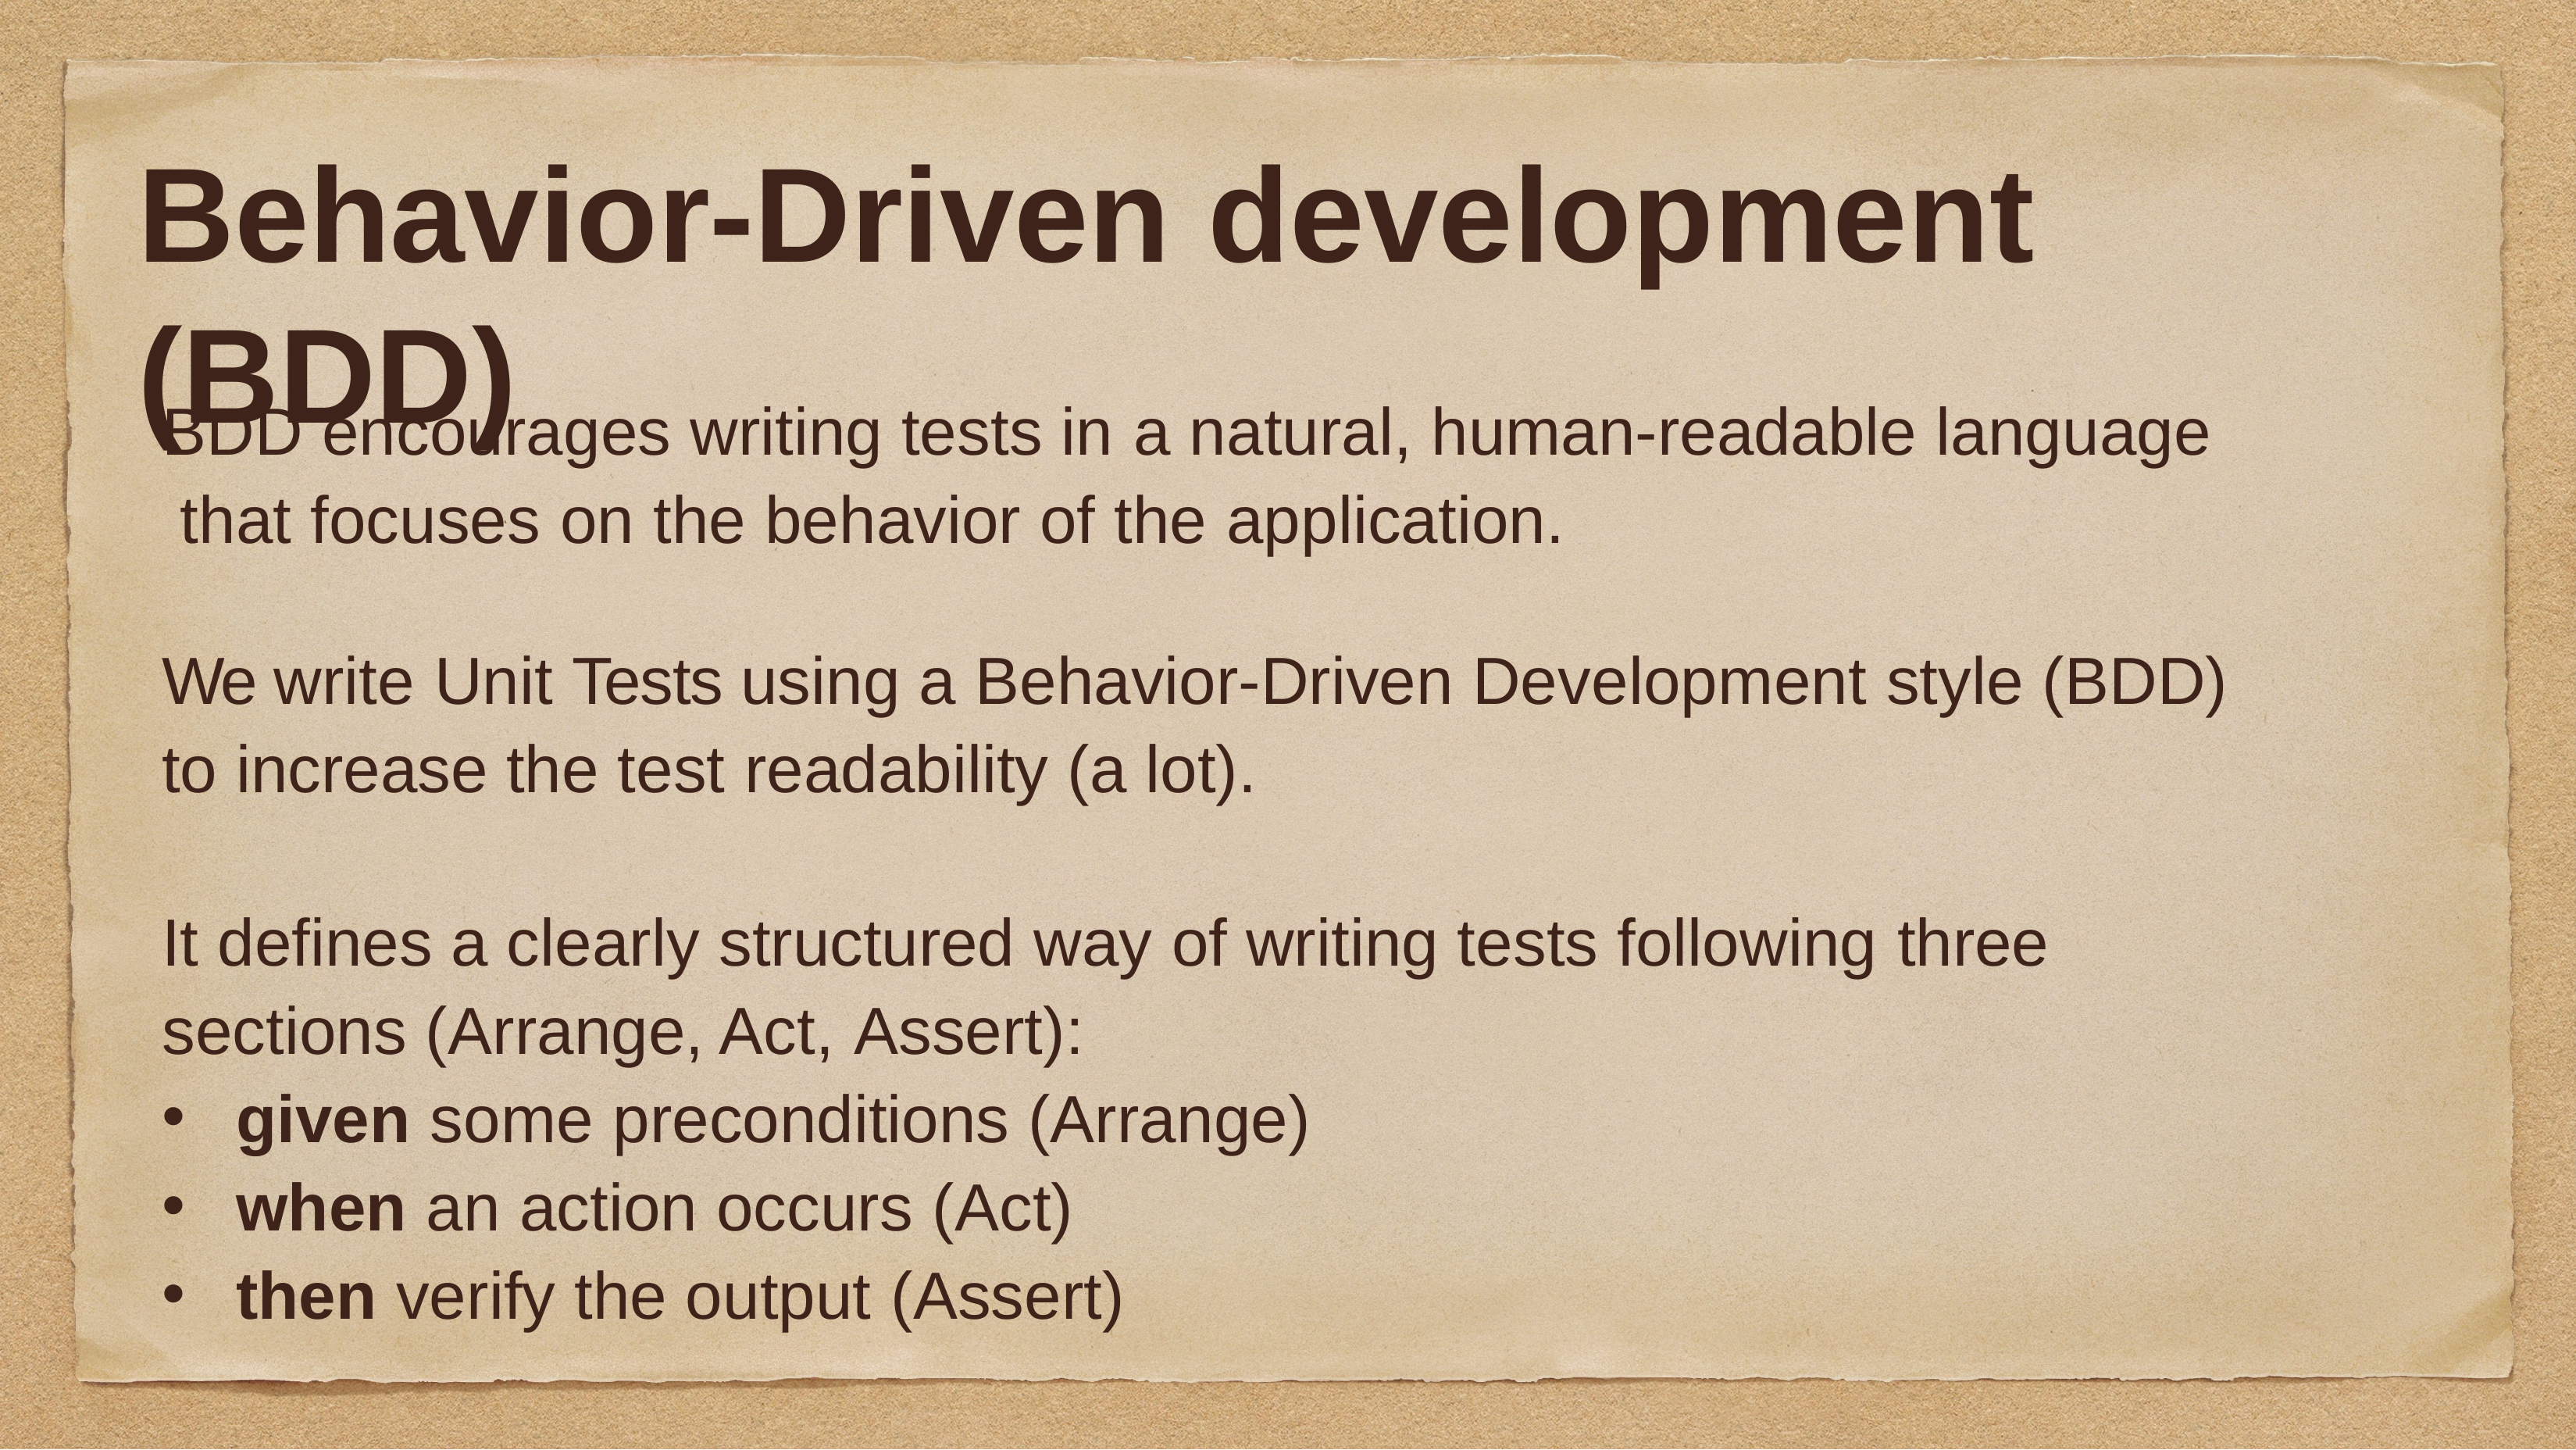

# Behavior-Driven development (BDD)
BDD encourages writing tests in a natural, human-readable language  that focuses on the behavior of the application.

We write Unit Tests using a Behavior-Driven Development style (BDD)  to increase the test readability (a lot).

It defines a clearly structured way of writing tests following three  sections (Arrange, Act, Assert):
given some preconditions (Arrange)
when an action occurs (Act)
then verify the output (Assert)